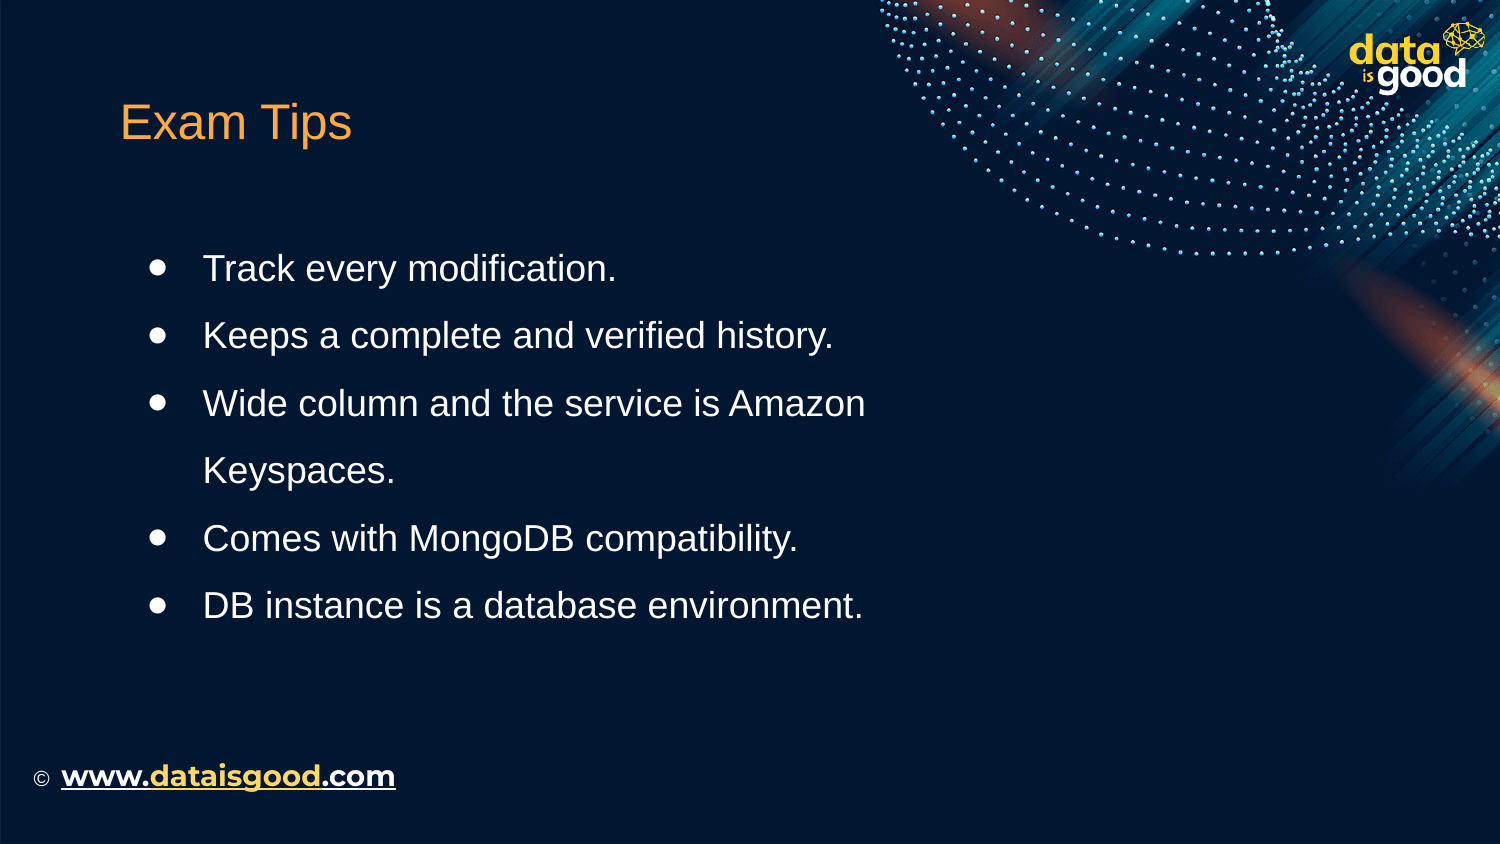

# Exam Tips
Track every modification.
Keeps a complete and verified history.
Wide column and the service is Amazon Keyspaces.
Comes with MongoDB compatibility.
DB instance is a database environment.